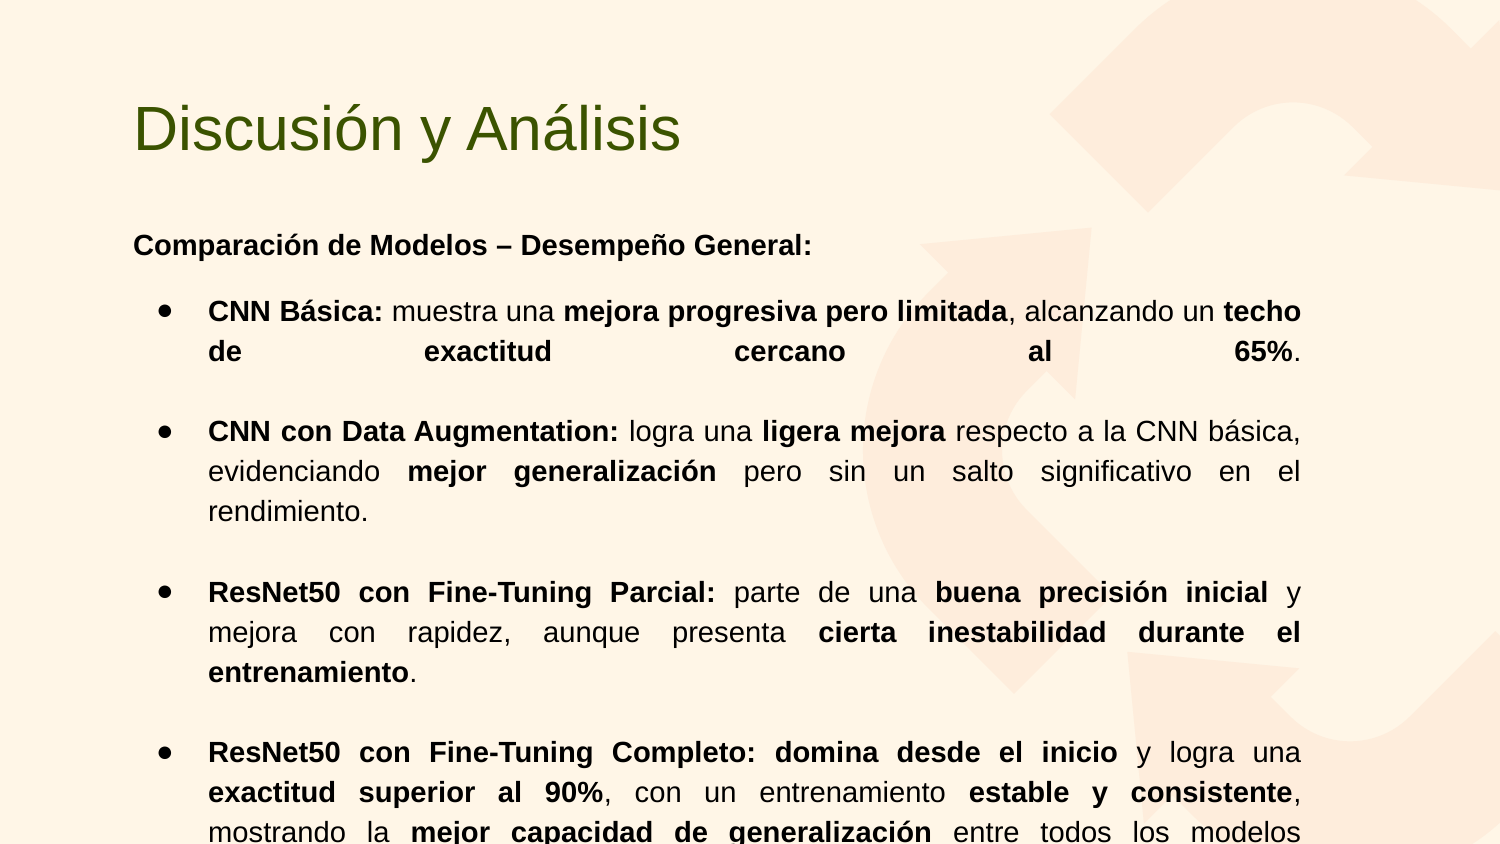

# Discusión y Análisis
Comparación de Modelos – Desempeño General:
CNN Básica: muestra una mejora progresiva pero limitada, alcanzando un techo de exactitud cercano al 65%.
CNN con Data Augmentation: logra una ligera mejora respecto a la CNN básica, evidenciando mejor generalización pero sin un salto significativo en el rendimiento.
ResNet50 con Fine-Tuning Parcial: parte de una buena precisión inicial y mejora con rapidez, aunque presenta cierta inestabilidad durante el entrenamiento.
ResNet50 con Fine-Tuning Completo: domina desde el inicio y logra una exactitud superior al 90%, con un entrenamiento estable y consistente, mostrando la mejor capacidad de generalización entre todos los modelos evaluados.